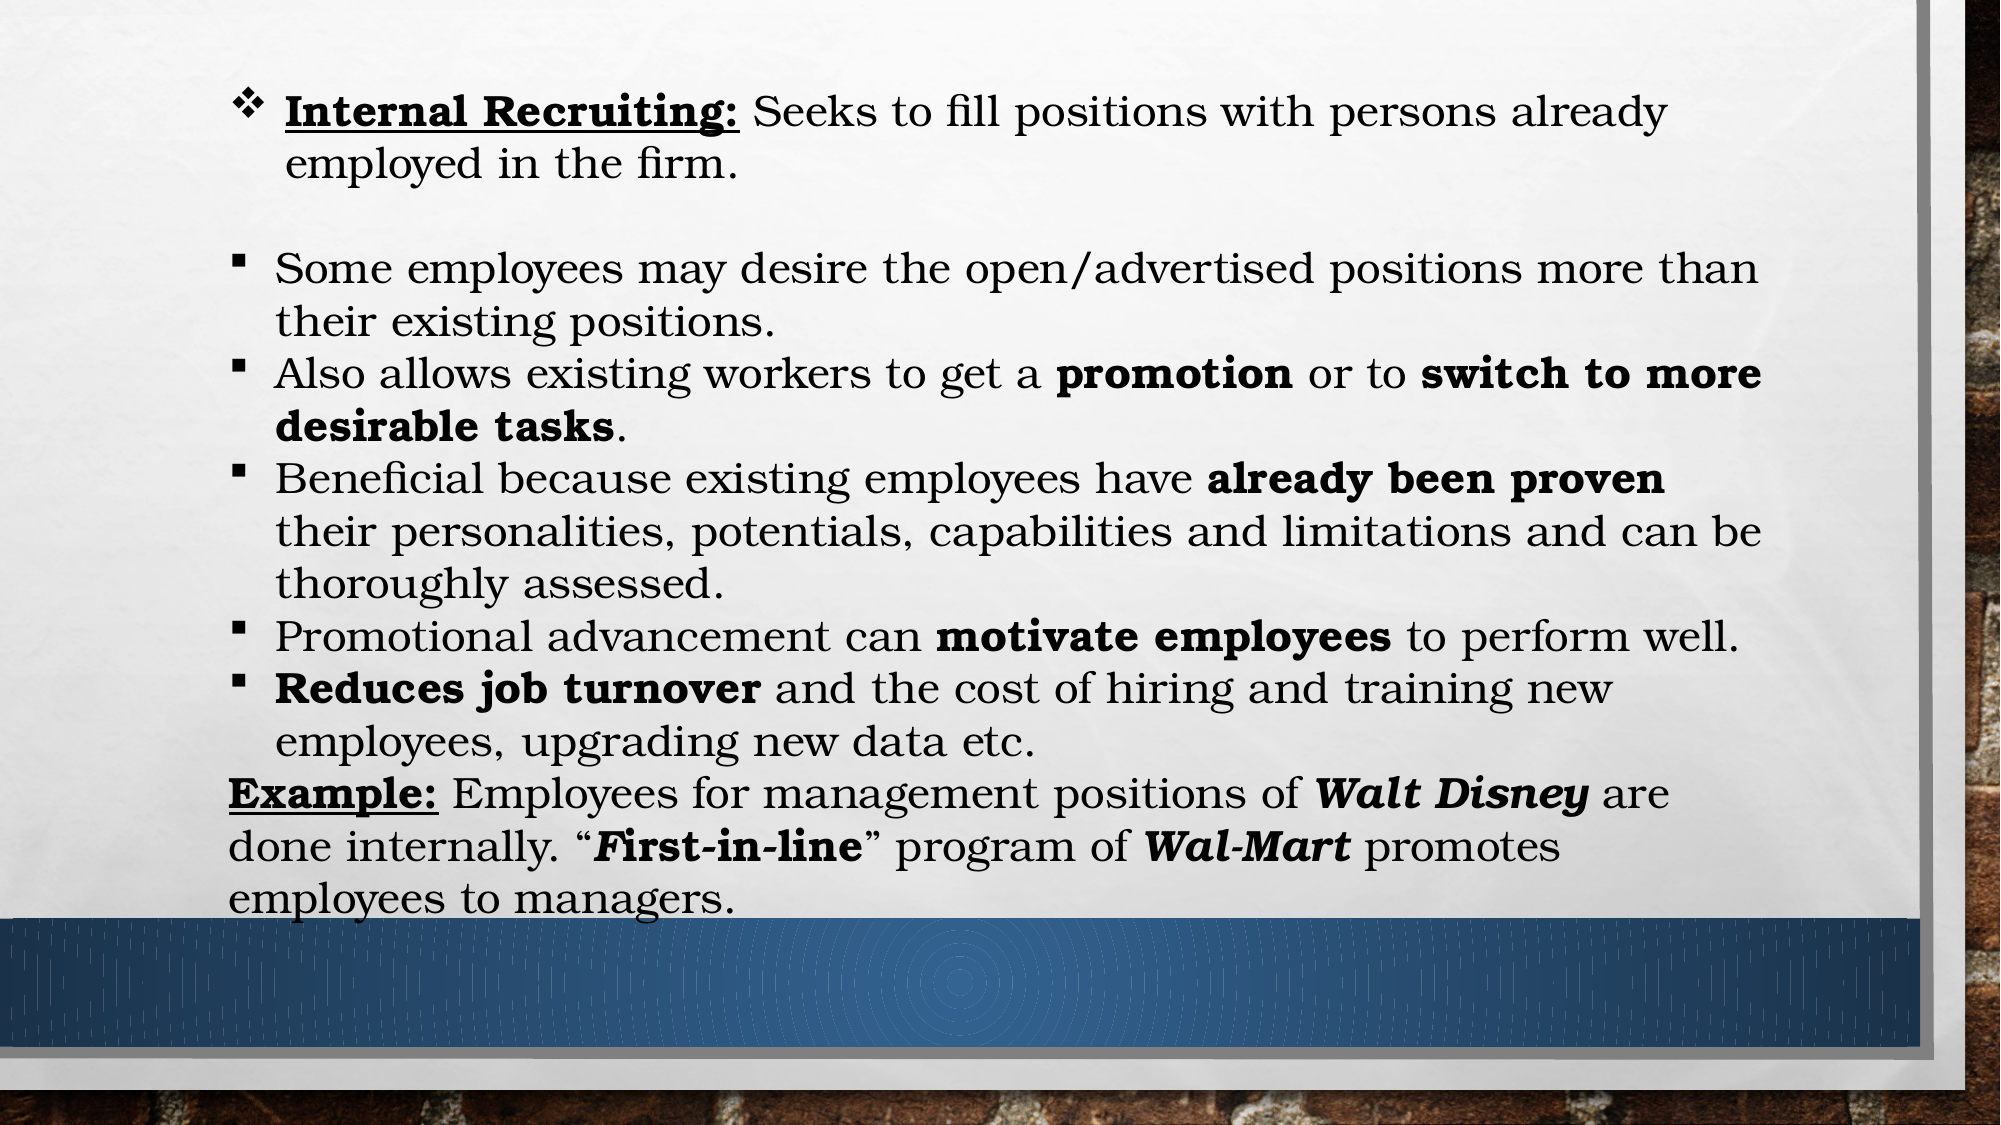

Internal Recruiting: Seeks to fill positions with persons already employed in the firm.

Some employees may desire the open/advertised positions more than their existing positions.
Also allows existing workers to get a promotion or to switch to more desirable tasks.
Beneficial because existing employees have already been proven their personalities, potentials, capabilities and limitations and can be thoroughly assessed.
Promotional advancement can motivate employees to perform well.
Reduces job turnover and the cost of hiring and training new employees, upgrading new data etc.
Example: Employees for management positions of Walt Disney are done internally. “First-in-line” program of Wal-Mart promotes employees to managers.